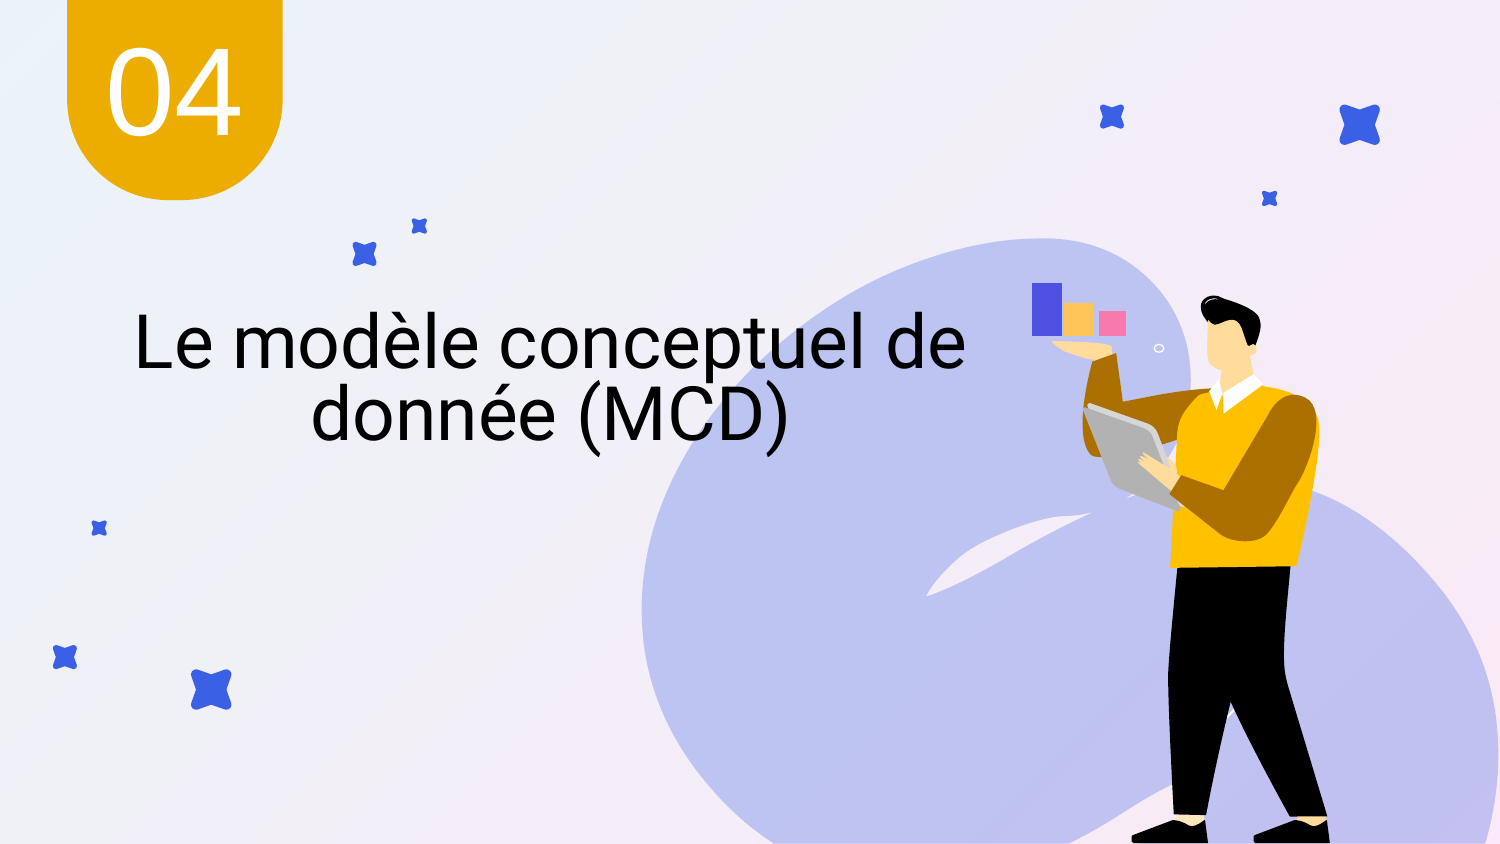

04
# Le modèle conceptuel de donnée (MCD)